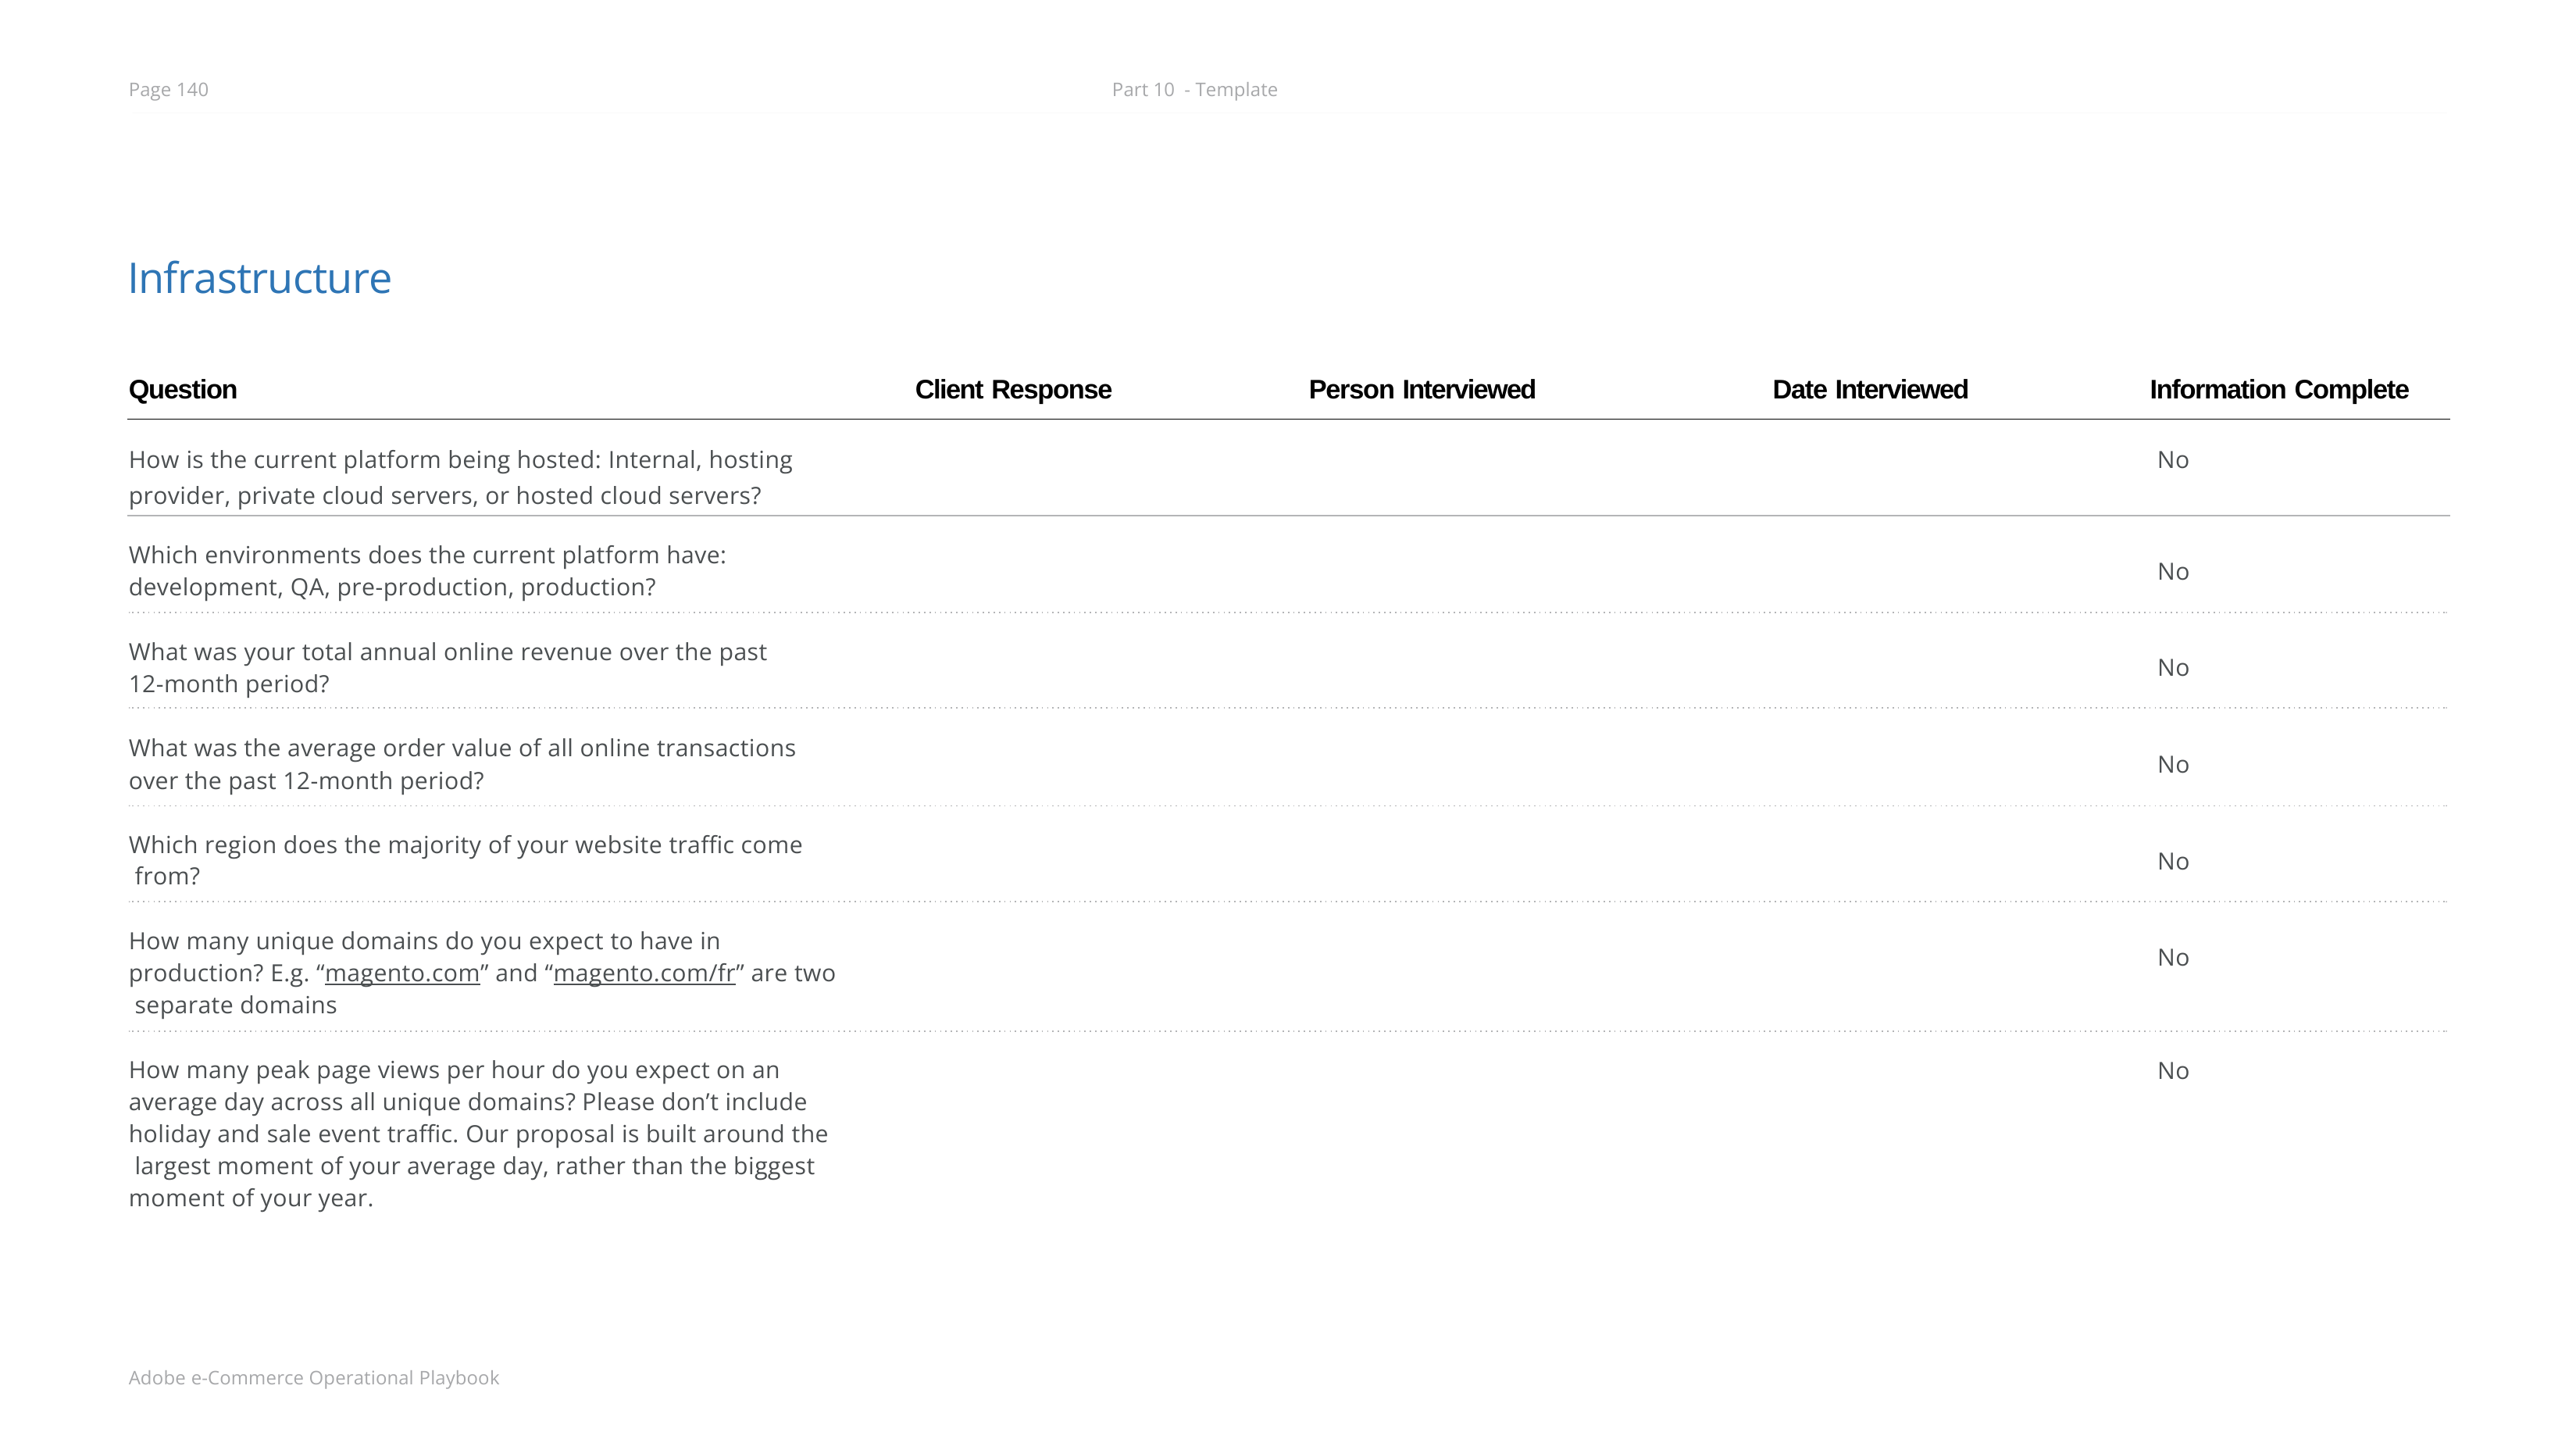

Page 140
Part 10 - Template
| Infrastructure |  |  |  |  |
| --- | --- | --- | --- | --- |
| Question | Client Response | Person Interviewed | Date Interviewed | Information Complete |
| How is the current platform being hosted: Internal, hosting provider, private cloud servers, or hosted cloud servers? |  |  |  | No |
Which environments does the current platform have:
development, QA, pre-production, production?
No

What was your total annual online revenue over the past
12-month period?
No

What was the average order value of all online transactions
over the past 12-month period?
No

Which region does the majority of your website traffic come  from?
No

How many unique domains do you expect to have in  production? E.g. “magento.com” and “magento.com/fr” are two  separate domains
No

How many peak page views per hour do you expect on an  average day across all unique domains? Please don’t include  holiday and sale event traffic. Our proposal is built around the  largest moment of your average day, rather than the biggest  moment of your year.
No
Adobe e-Commerce Operational Playbook